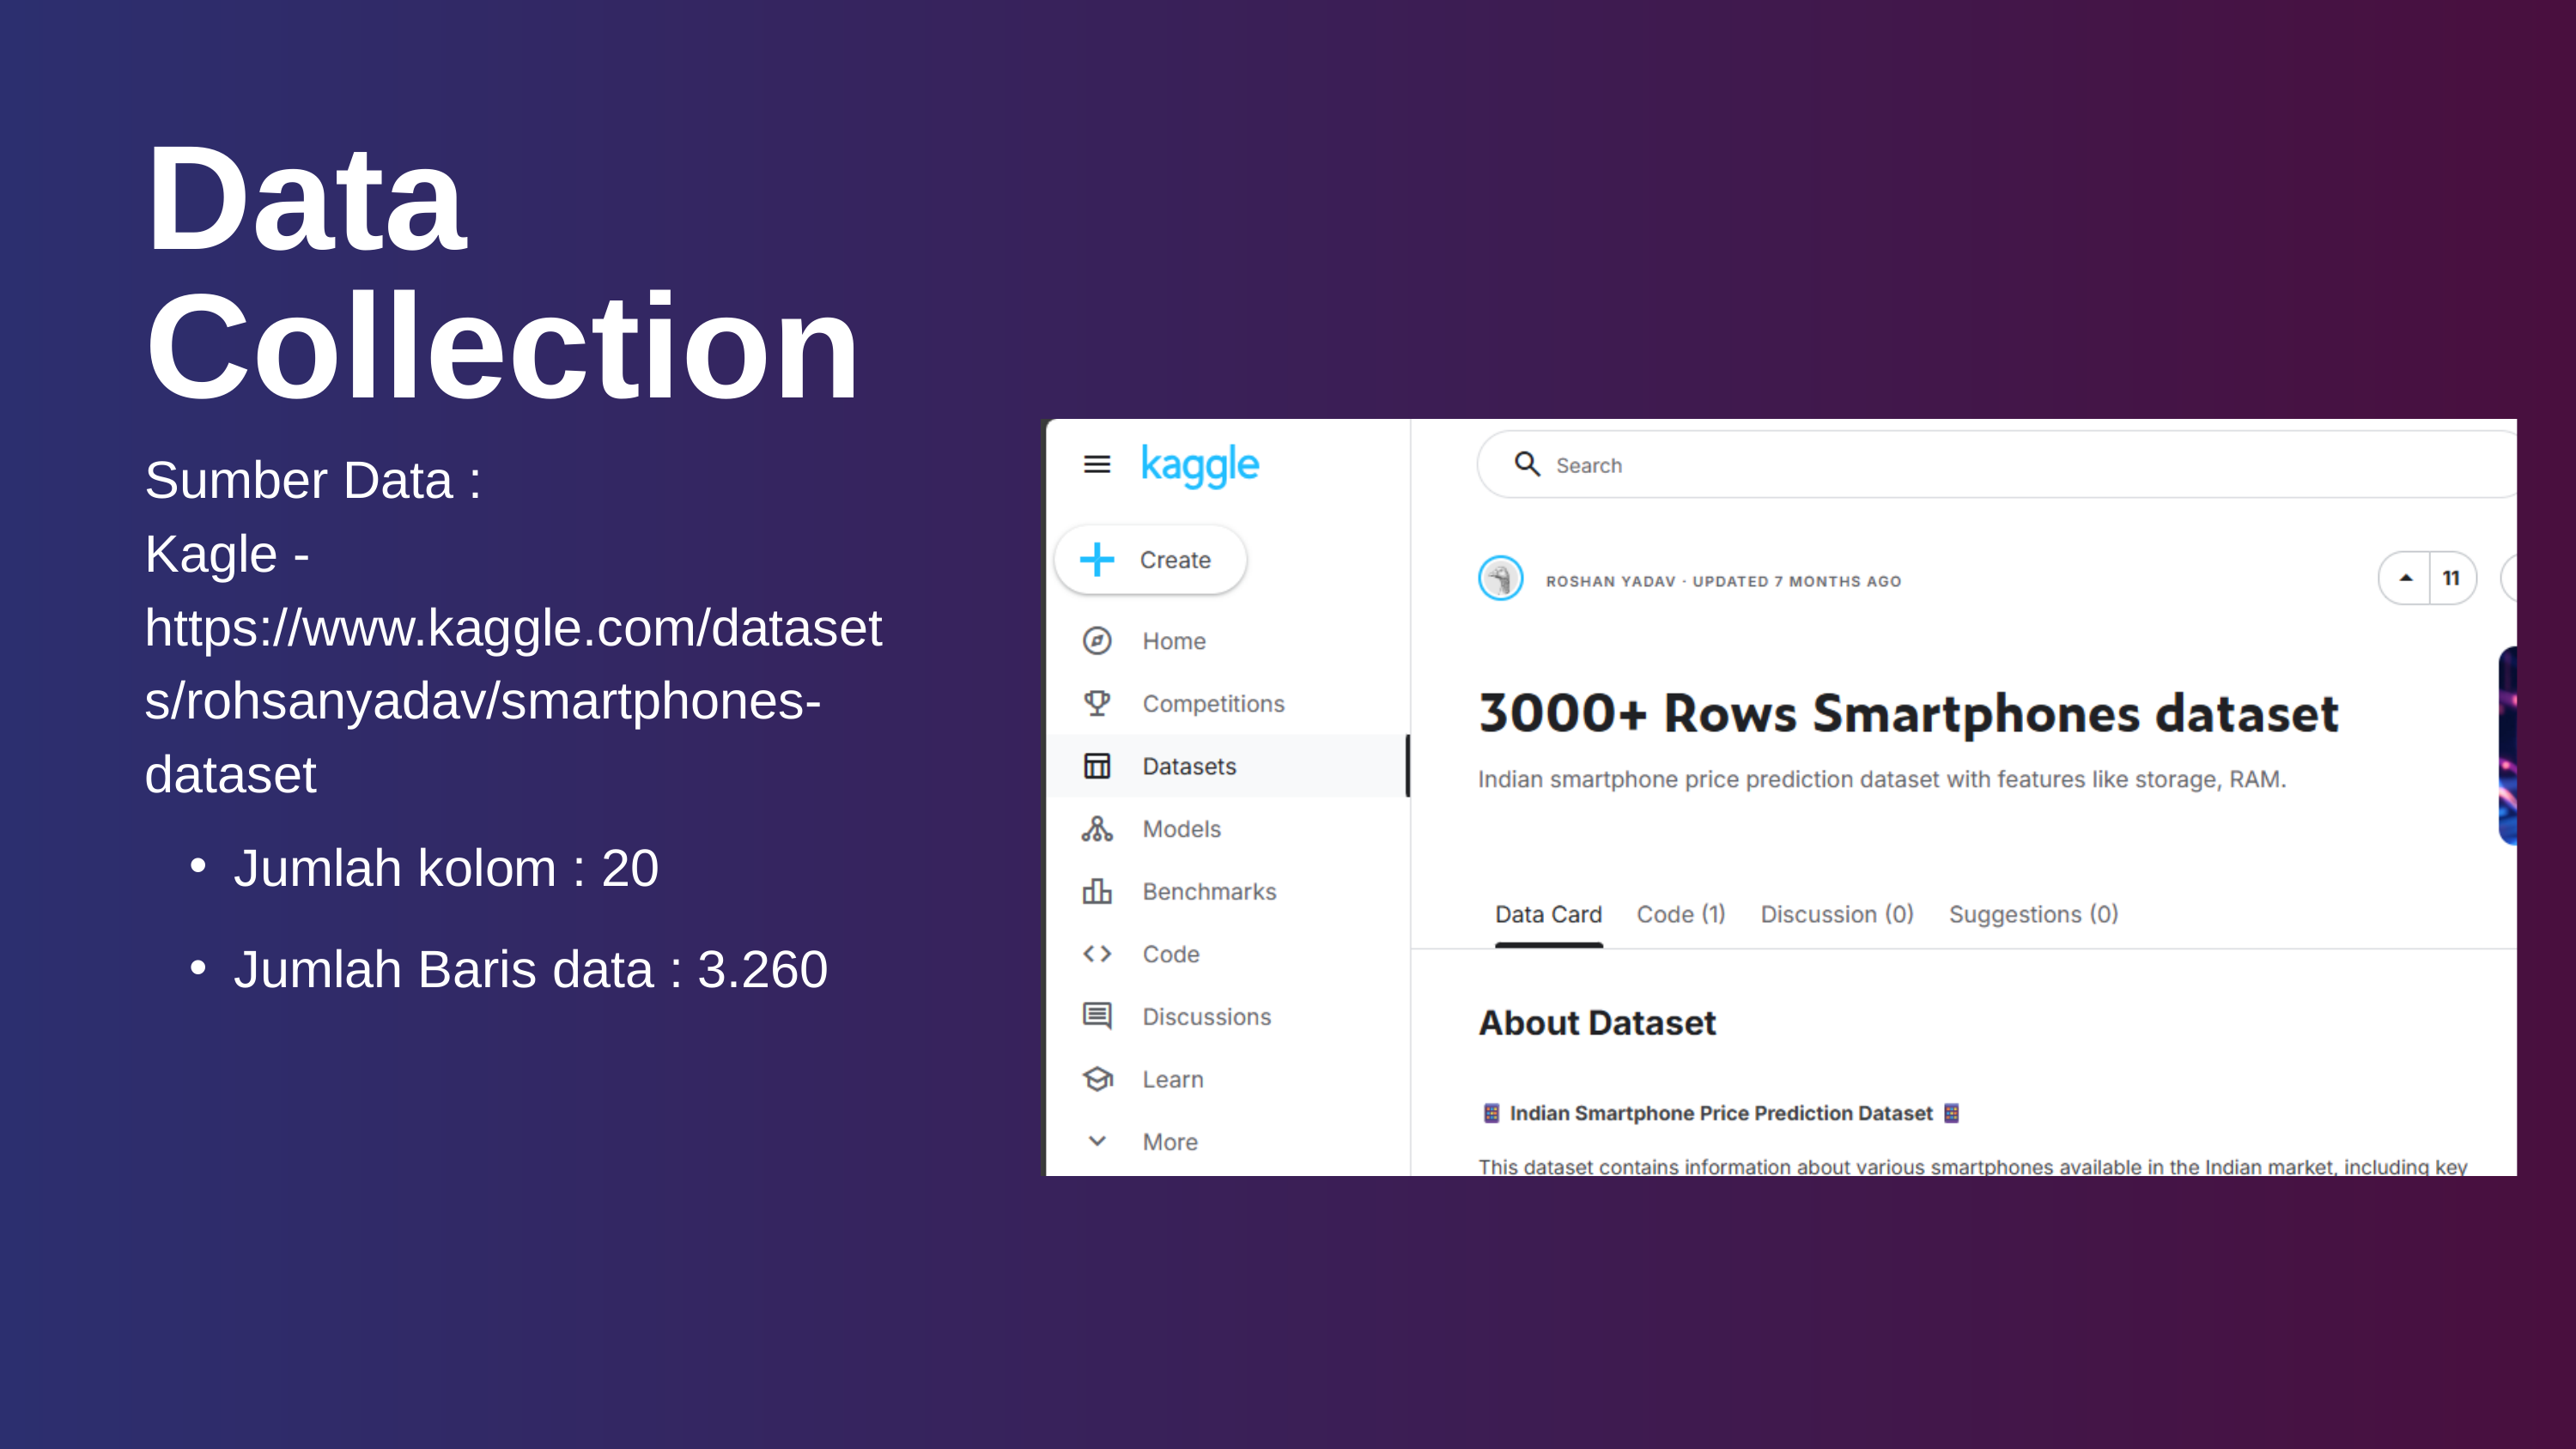

Data Collection

Sumber Data :
Kagle - https://www.kaggle.com/datasets/rohsanyadav/smartphones-dataset

Jumlah kolom : 20
Jumlah Baris data : 3.260